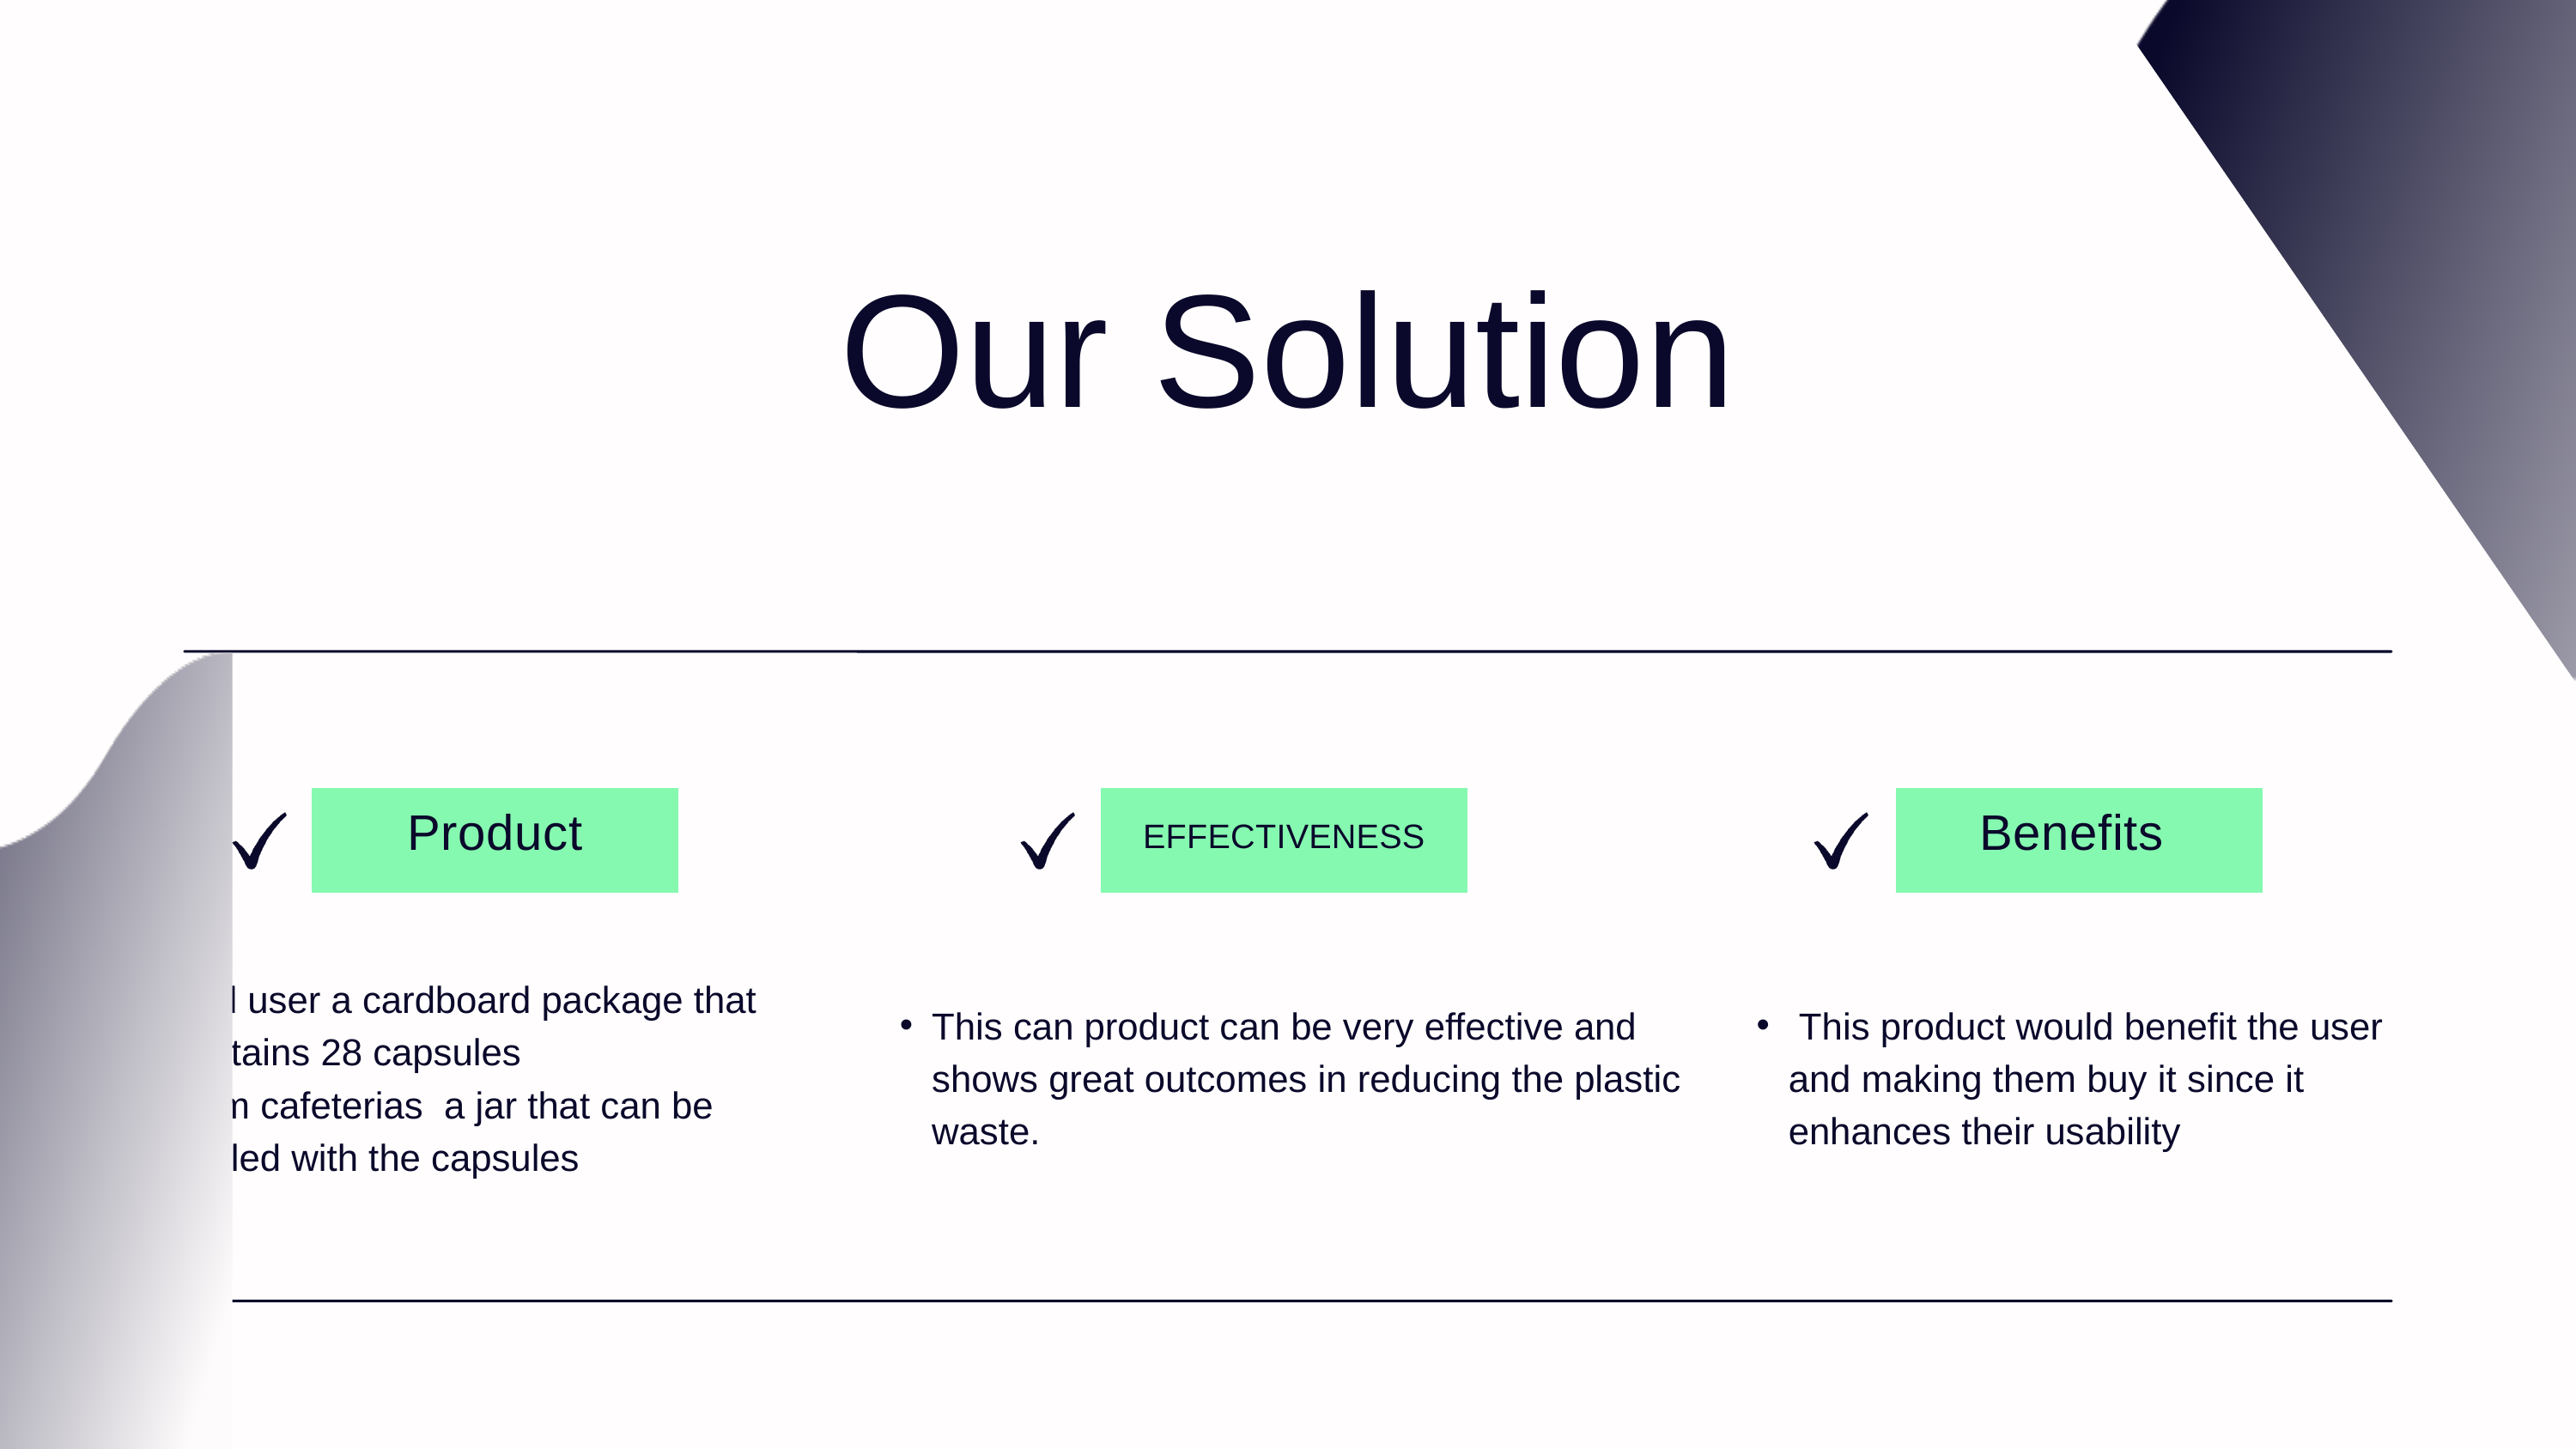

Our Solution

Product

EFFECTIVENESS

Benefits

End user a cardboard package that contains 28 capsules
Gym cafeterias  a jar that can be refilled with the capsules
This can product can be very effective and shows great outcomes in reducing the plastic waste.

 This product would benefit the user and making them buy it since it enhances their usability